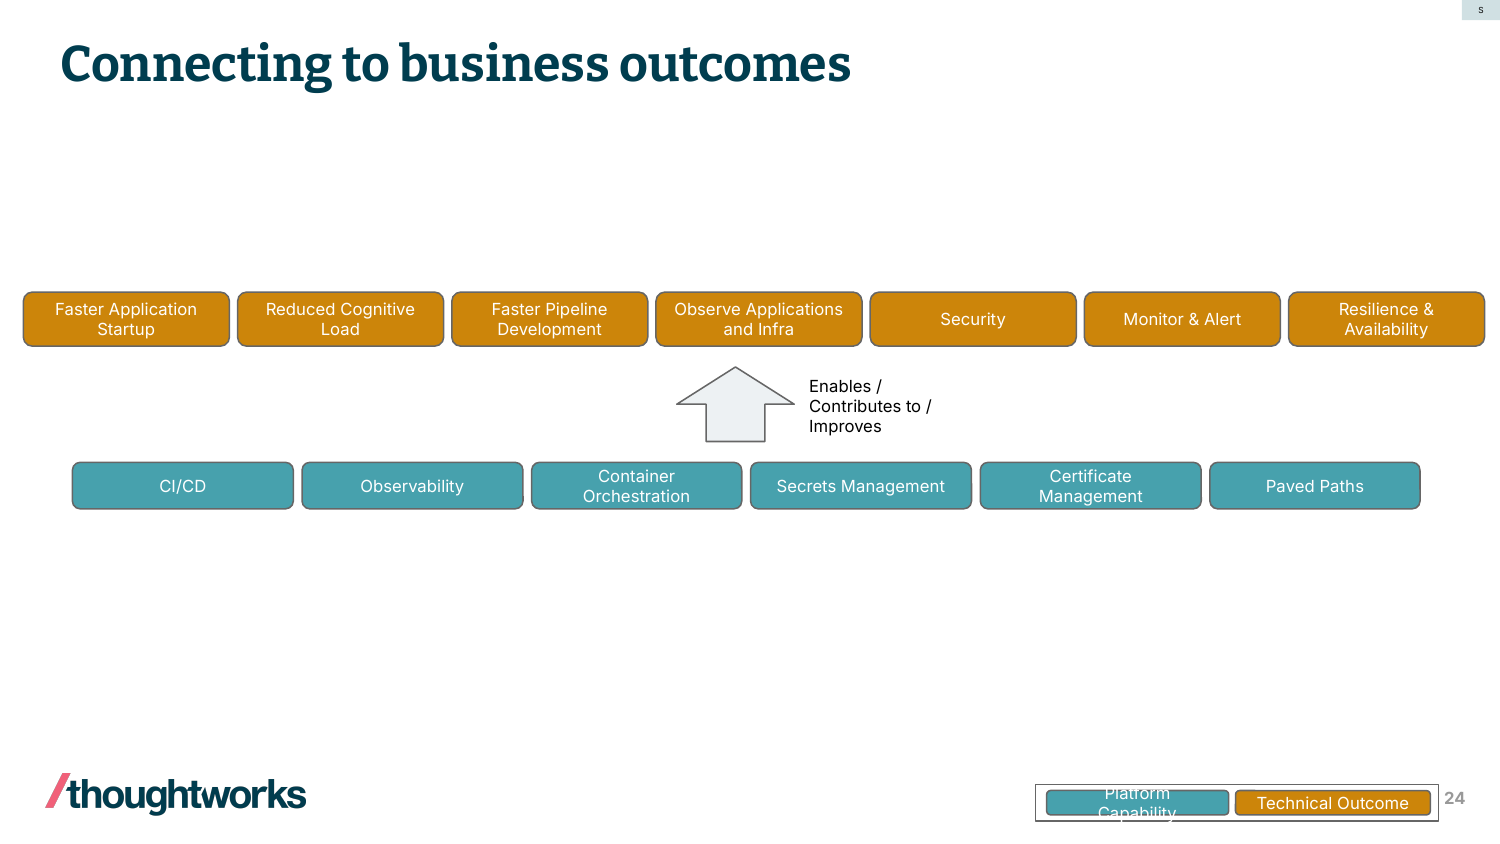

S
# Connecting to business outcomes

Faster Application Startup
Reduced Cognitive Load
Faster Pipeline Development
Observe Applications and Infra
Security
Monitor & Alert
Resilience & Availability
Enables / Contributes to /
Improves

CI/CD
Observability
Container Orchestration
Secrets Management
Certificate Management
Paved Paths

Platform Capability
Technical Outcome